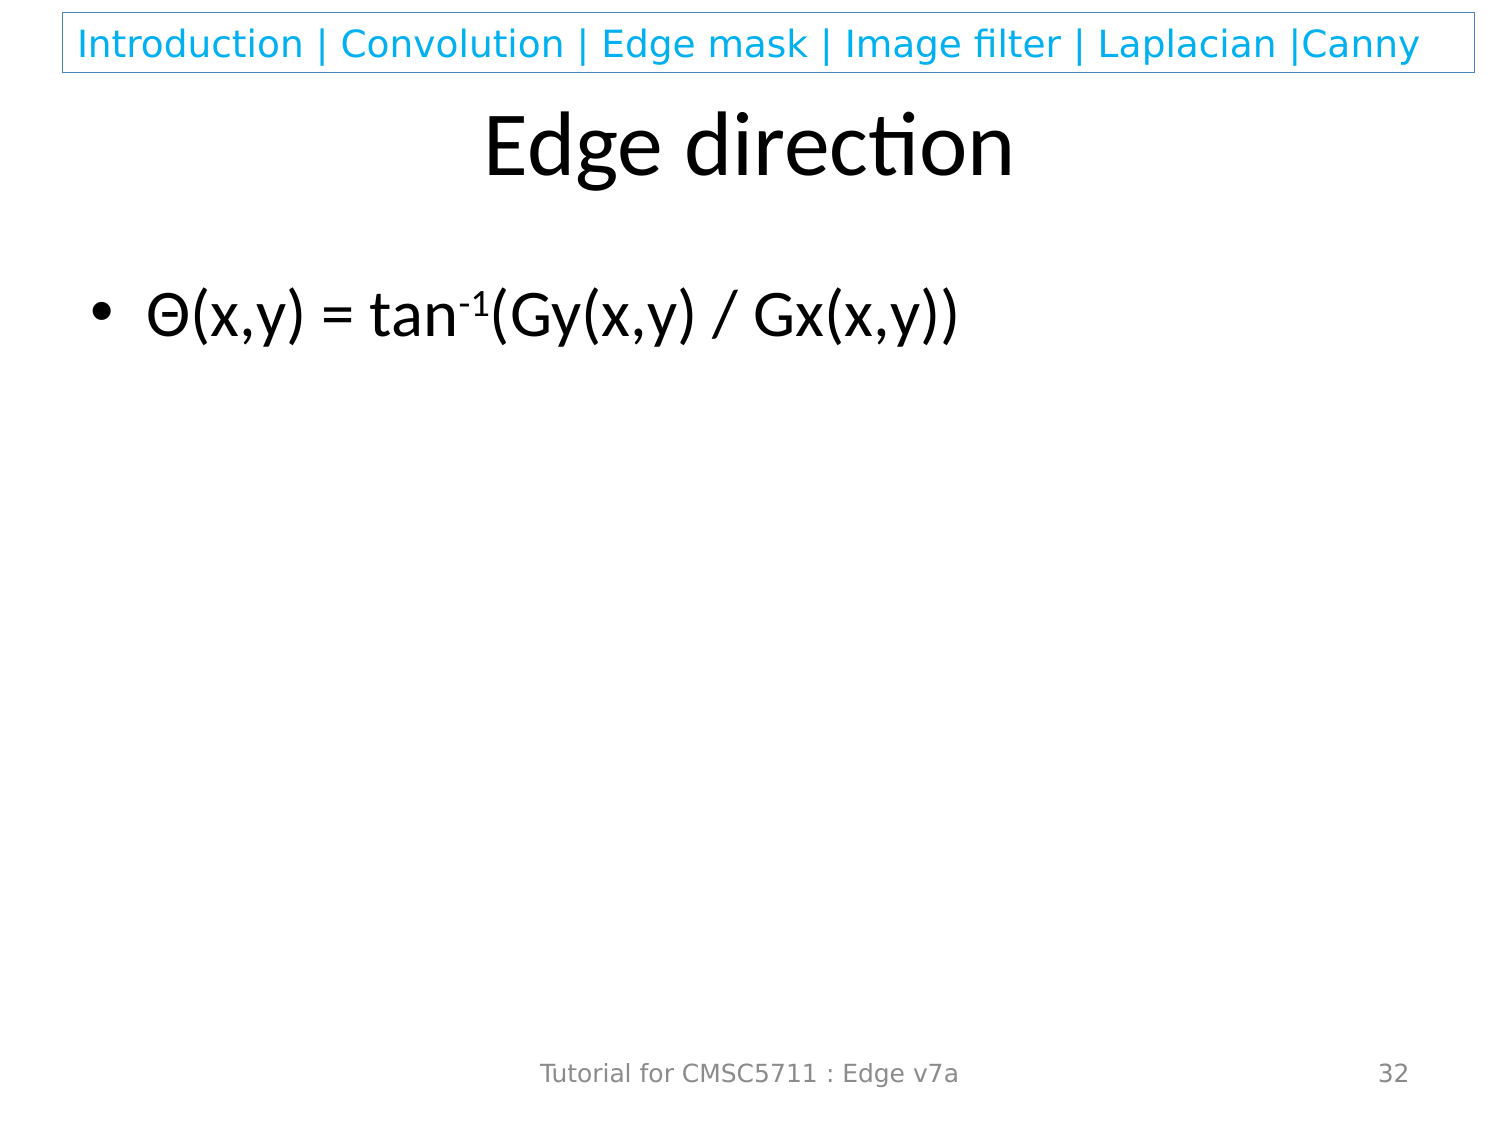

# Edge direction
Θ(x,y) = tan-1(Gy(x,y) / Gx(x,y))

Tutorial for CMSC5711 : Edge v7a
32